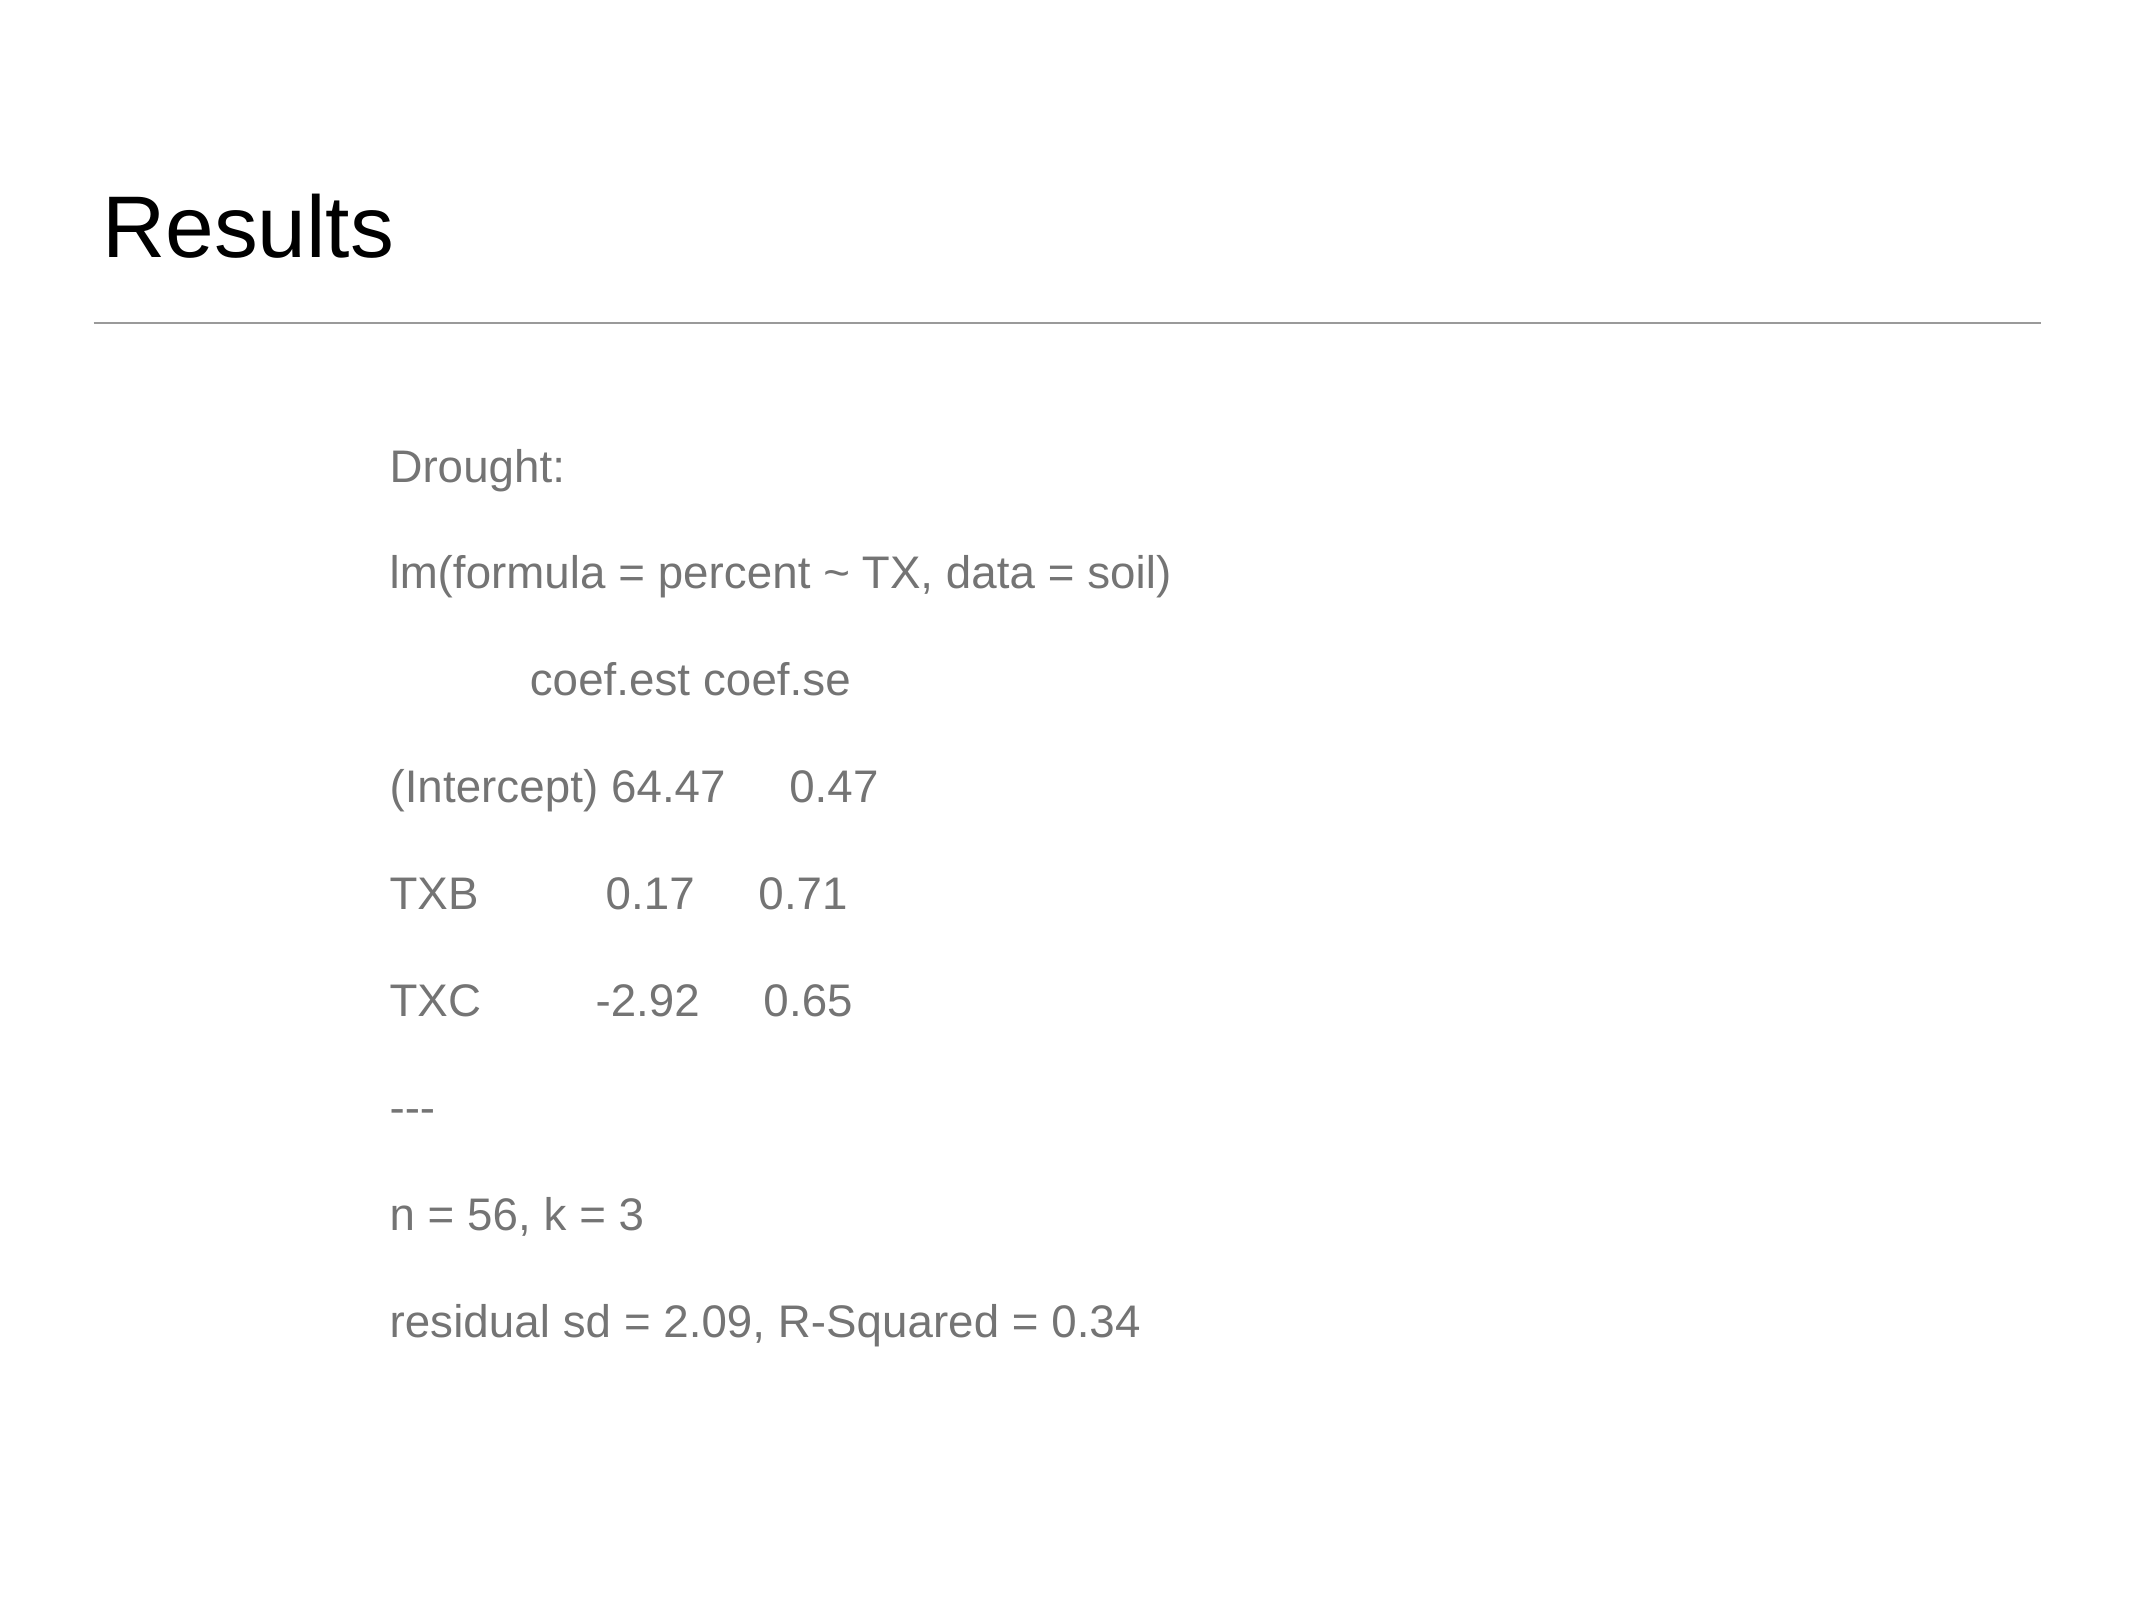

# Results
Drought:
lm(formula = percent ~ TX, data = soil)
           coef.est coef.se
(Intercept) 64.47     0.47
TXB          0.17     0.71
TXC         -2.92     0.65
---
n = 56, k = 3
residual sd = 2.09, R-Squared = 0.34